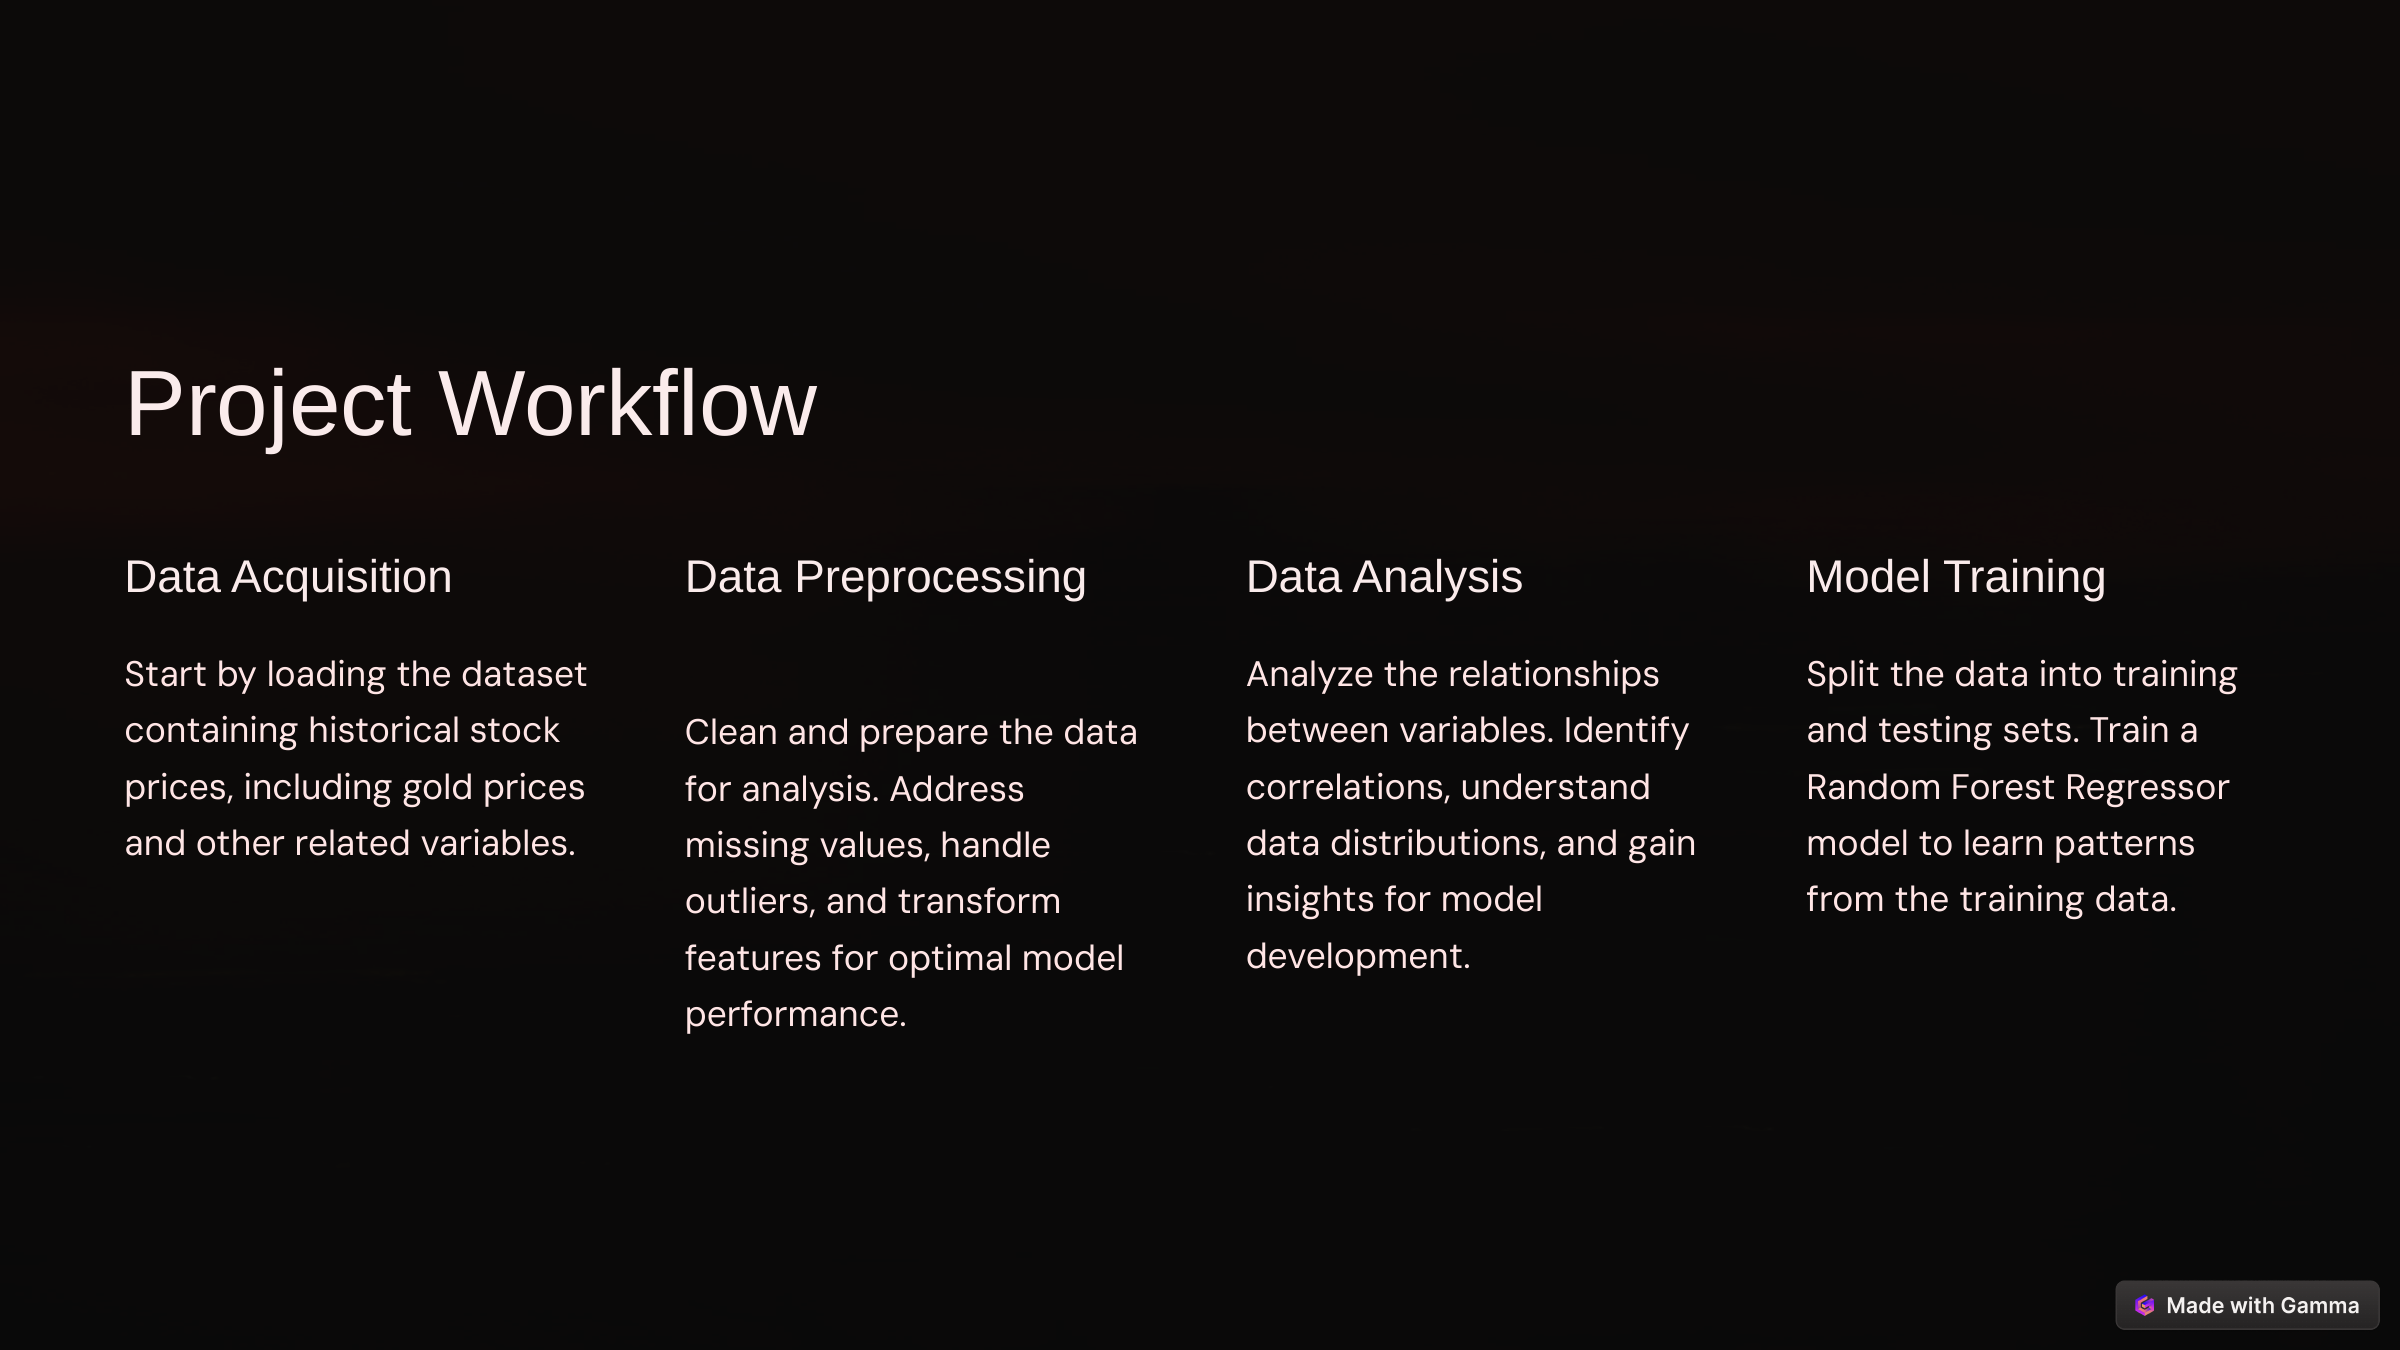

Project Workflow
Data Acquisition
Data Preprocessing
Data Analysis
Model Training
Start by loading the dataset containing historical stock prices, including gold prices and other related variables.
Analyze the relationships between variables. Identify correlations, understand data distributions, and gain insights for model development.
Split the data into training and testing sets. Train a Random Forest Regressor model to learn patterns from the training data.
Clean and prepare the data for analysis. Address missing values, handle outliers, and transform features for optimal model performance.